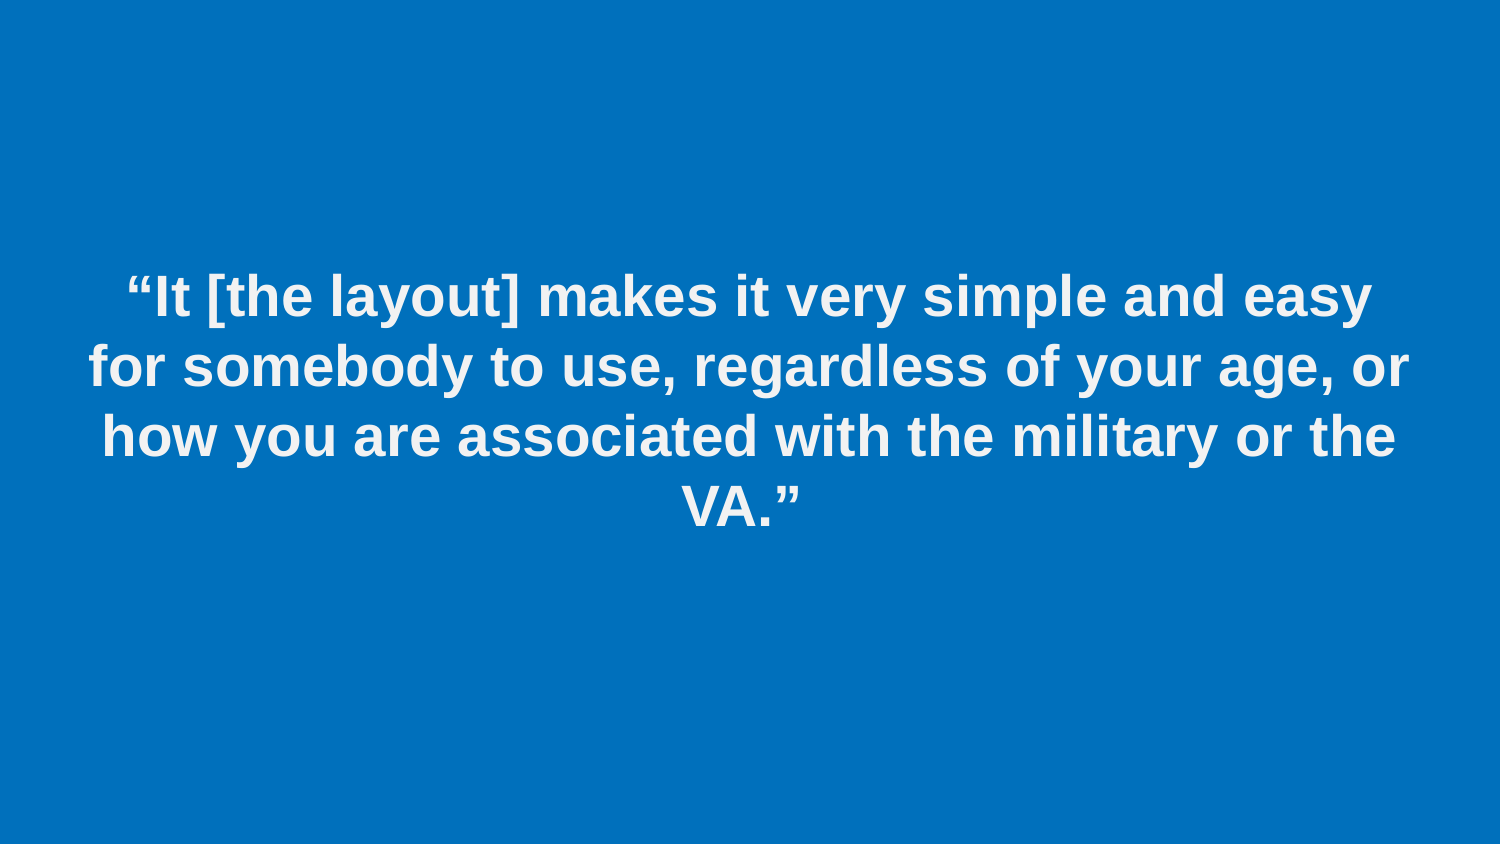

# “It [the layout] makes it very simple and easy for somebody to use, regardless of your age, or how you are associated with the military or the VA.”